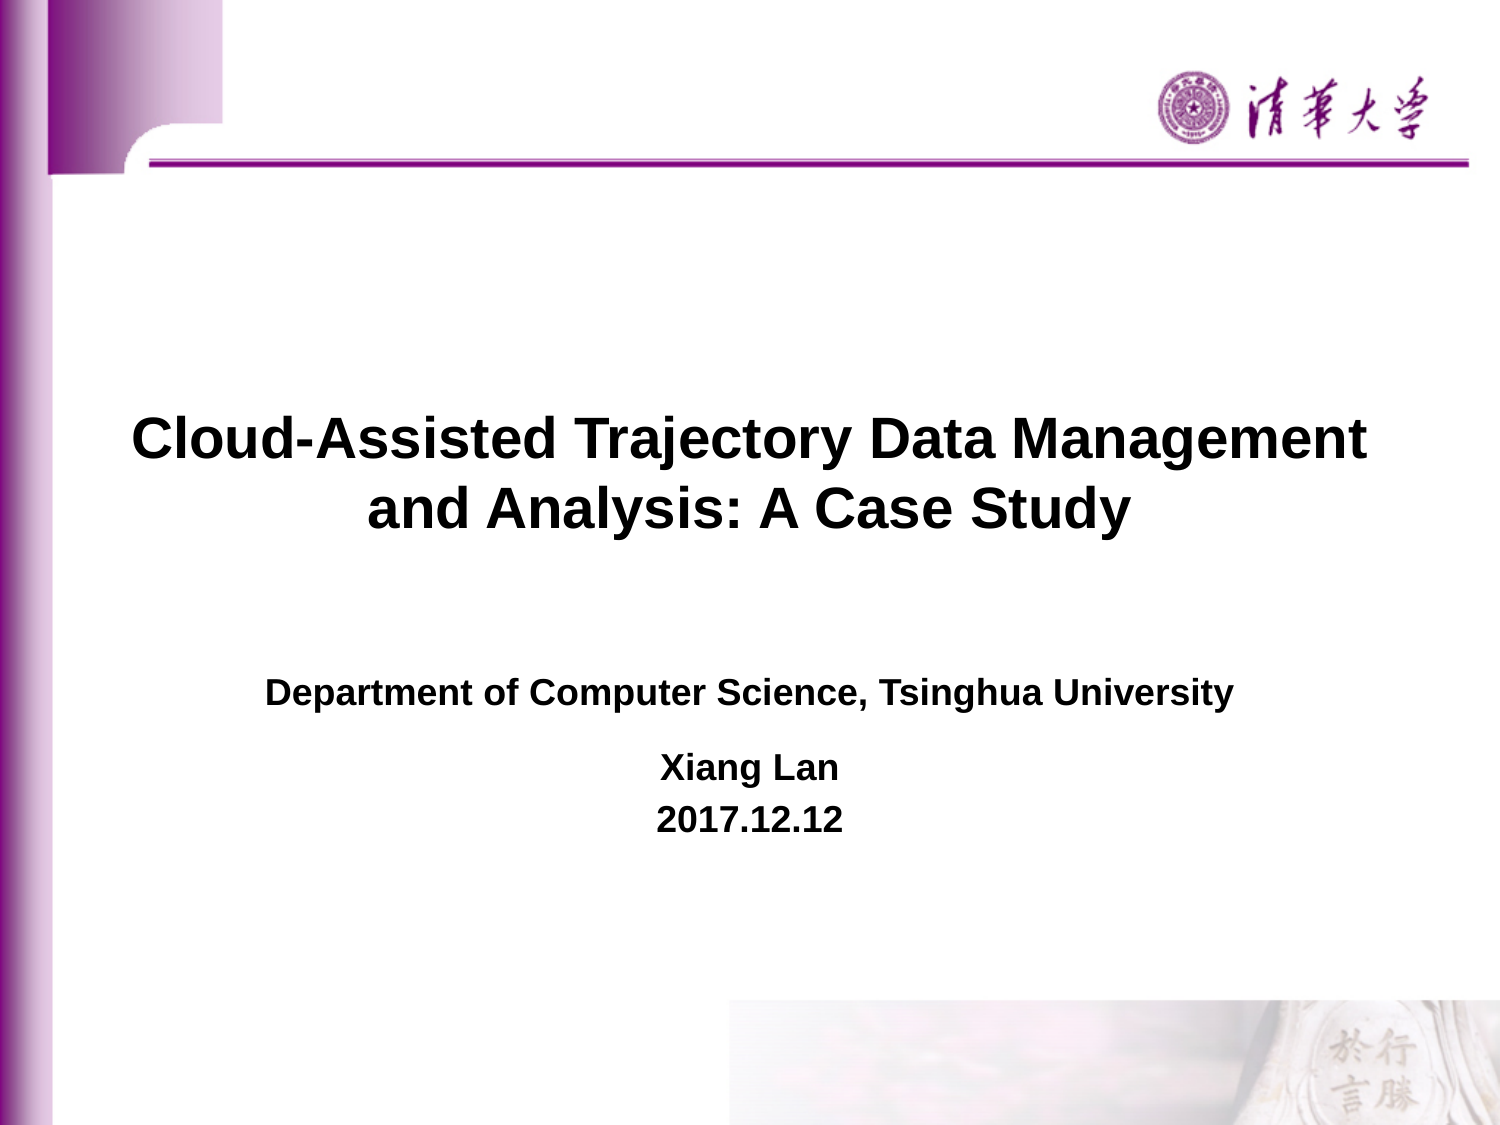

# Cloud-Assisted Trajectory Data Management and Analysis: A Case Study
Department of Computer Science, Tsinghua University
Xiang Lan
2017.12.12